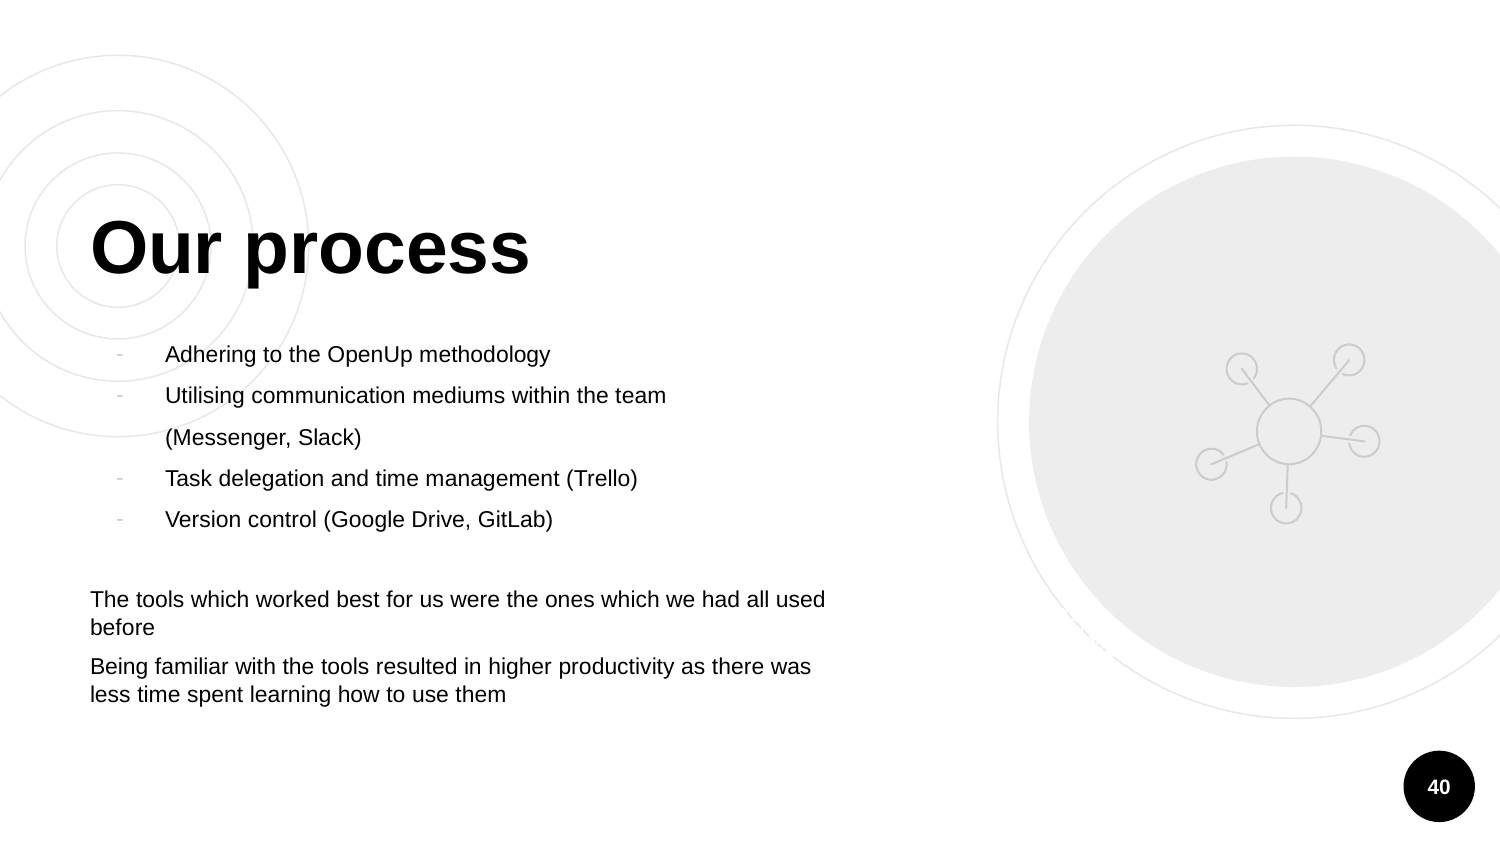

# Our process
Adhering to the OpenUp methodology
Utilising communication mediums within the team             (Messenger, Slack)
Task delegation and time management (Trello)
Version control (Google Drive, GitLab)

The tools which worked best for us were the ones which we had all used before
Being familiar with the tools resulted in higher productivity as there was less time spent learning how to use them

40